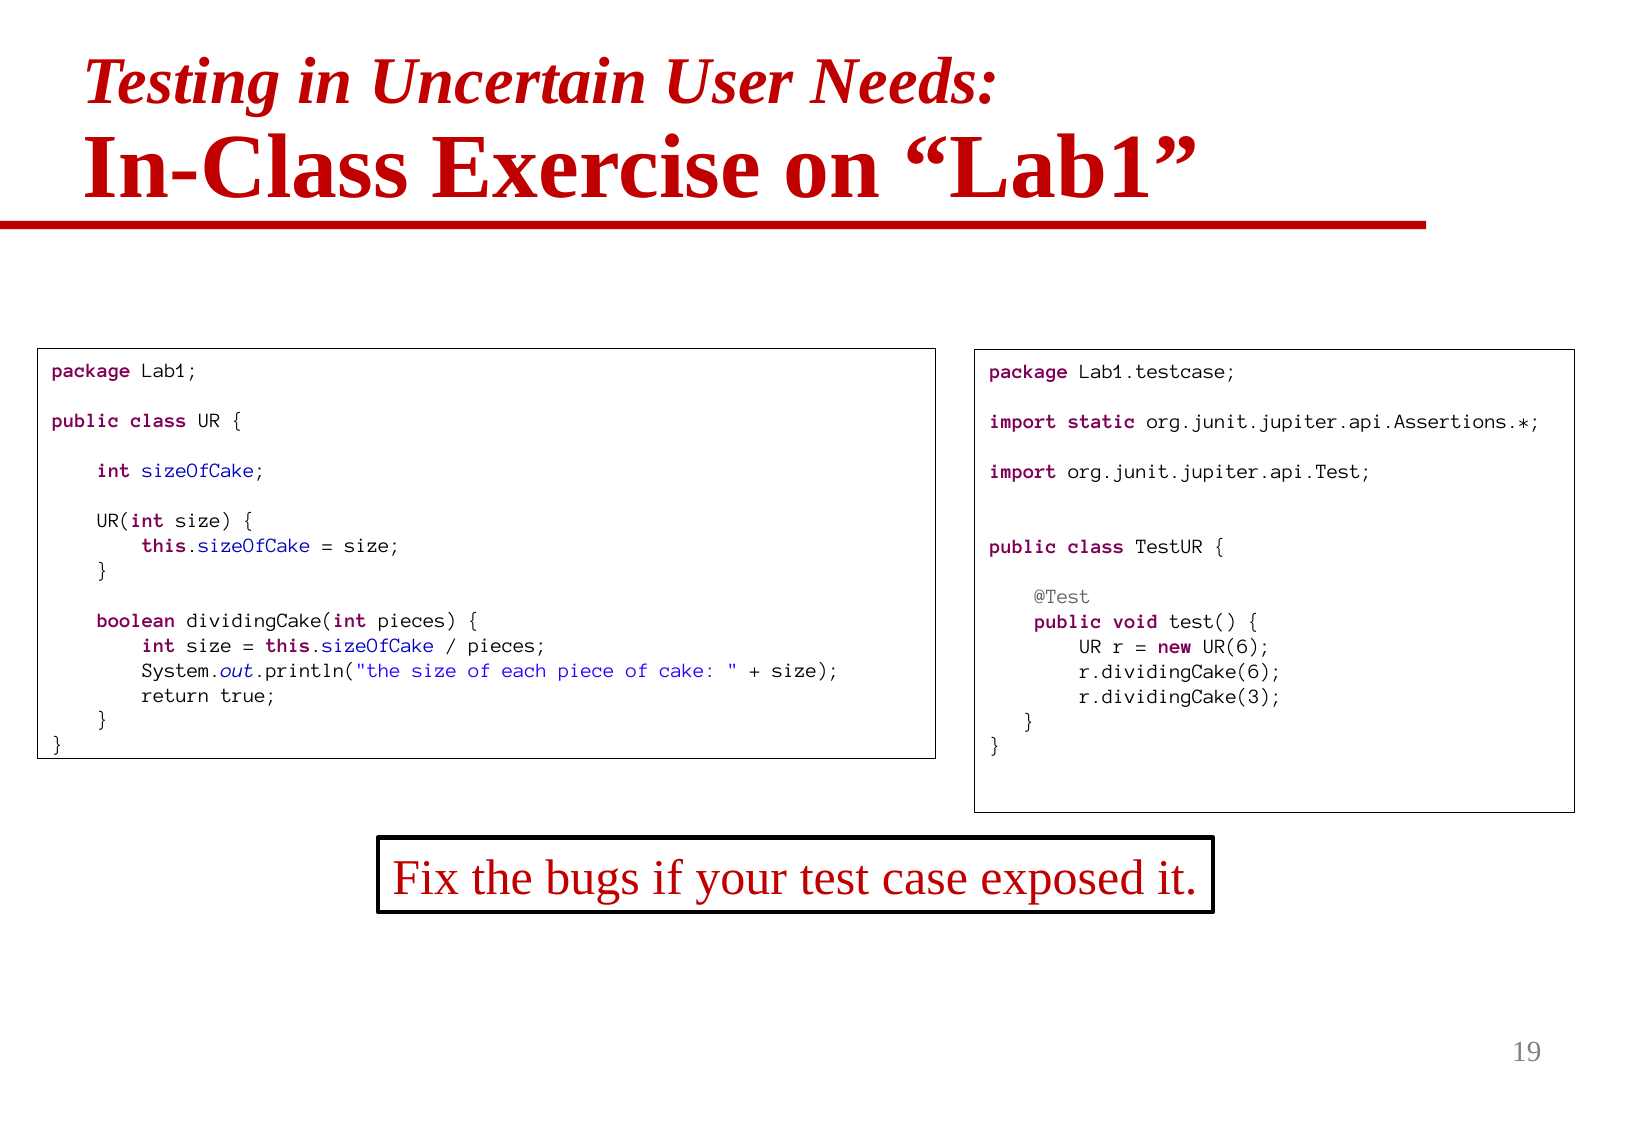

# Testing in Uncertain User Needs: In-Class Exercise on “Lab1”
package Lab1;

public class UR {

    int sizeOfCake;

    UR(int size) {
        this.sizeOfCake = size;
    }

    boolean dividingCake(int pieces) {
        int size = this.sizeOfCake / pieces;
        System.out.println("the size of each piece of cake: " + size);
        return true;
    }
}
package Lab1.testcase;

import static org.junit.jupiter.api.Assertions.*;

import org.junit.jupiter.api.Test;

public class TestUR {

    @Test
    public void test() {
        UR r = new UR(6);
        r.dividingCake(6);
        r.dividingCake(3);
   }
}
Fix the bugs if your test case exposed it.
19